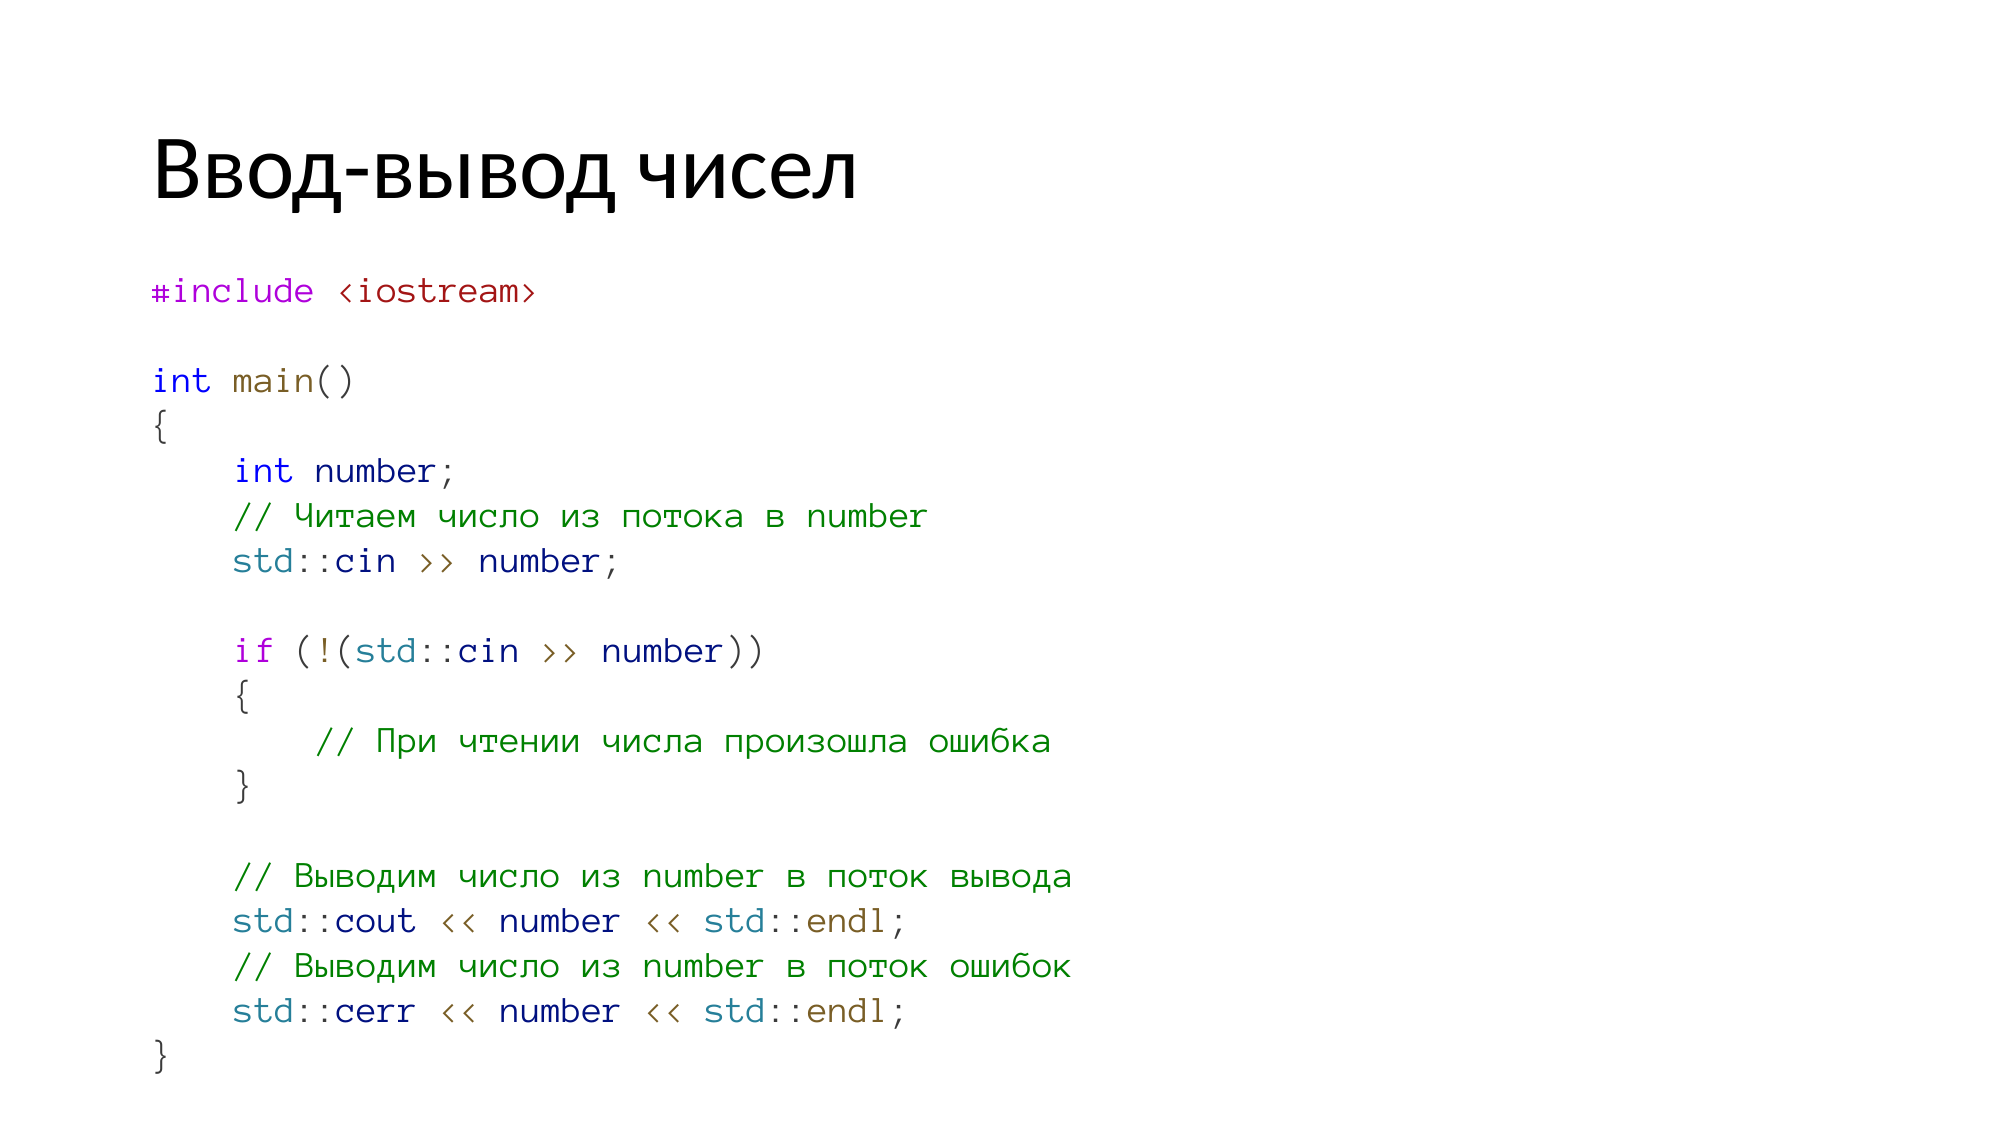

# Ввод-вывод чисел
#include <iostream>

int main()
{
    int number;
    // Читаем число из потока в number
    std::cin >> number;

    if (!(std::cin >> number))
    {
        // При чтении числа произошла ошибка
    }

    // Выводим число из number в поток вывода
    std::cout << number << std::endl;
    // Выводим число из number в поток ошибок
    std::cerr << number << std::endl;
}